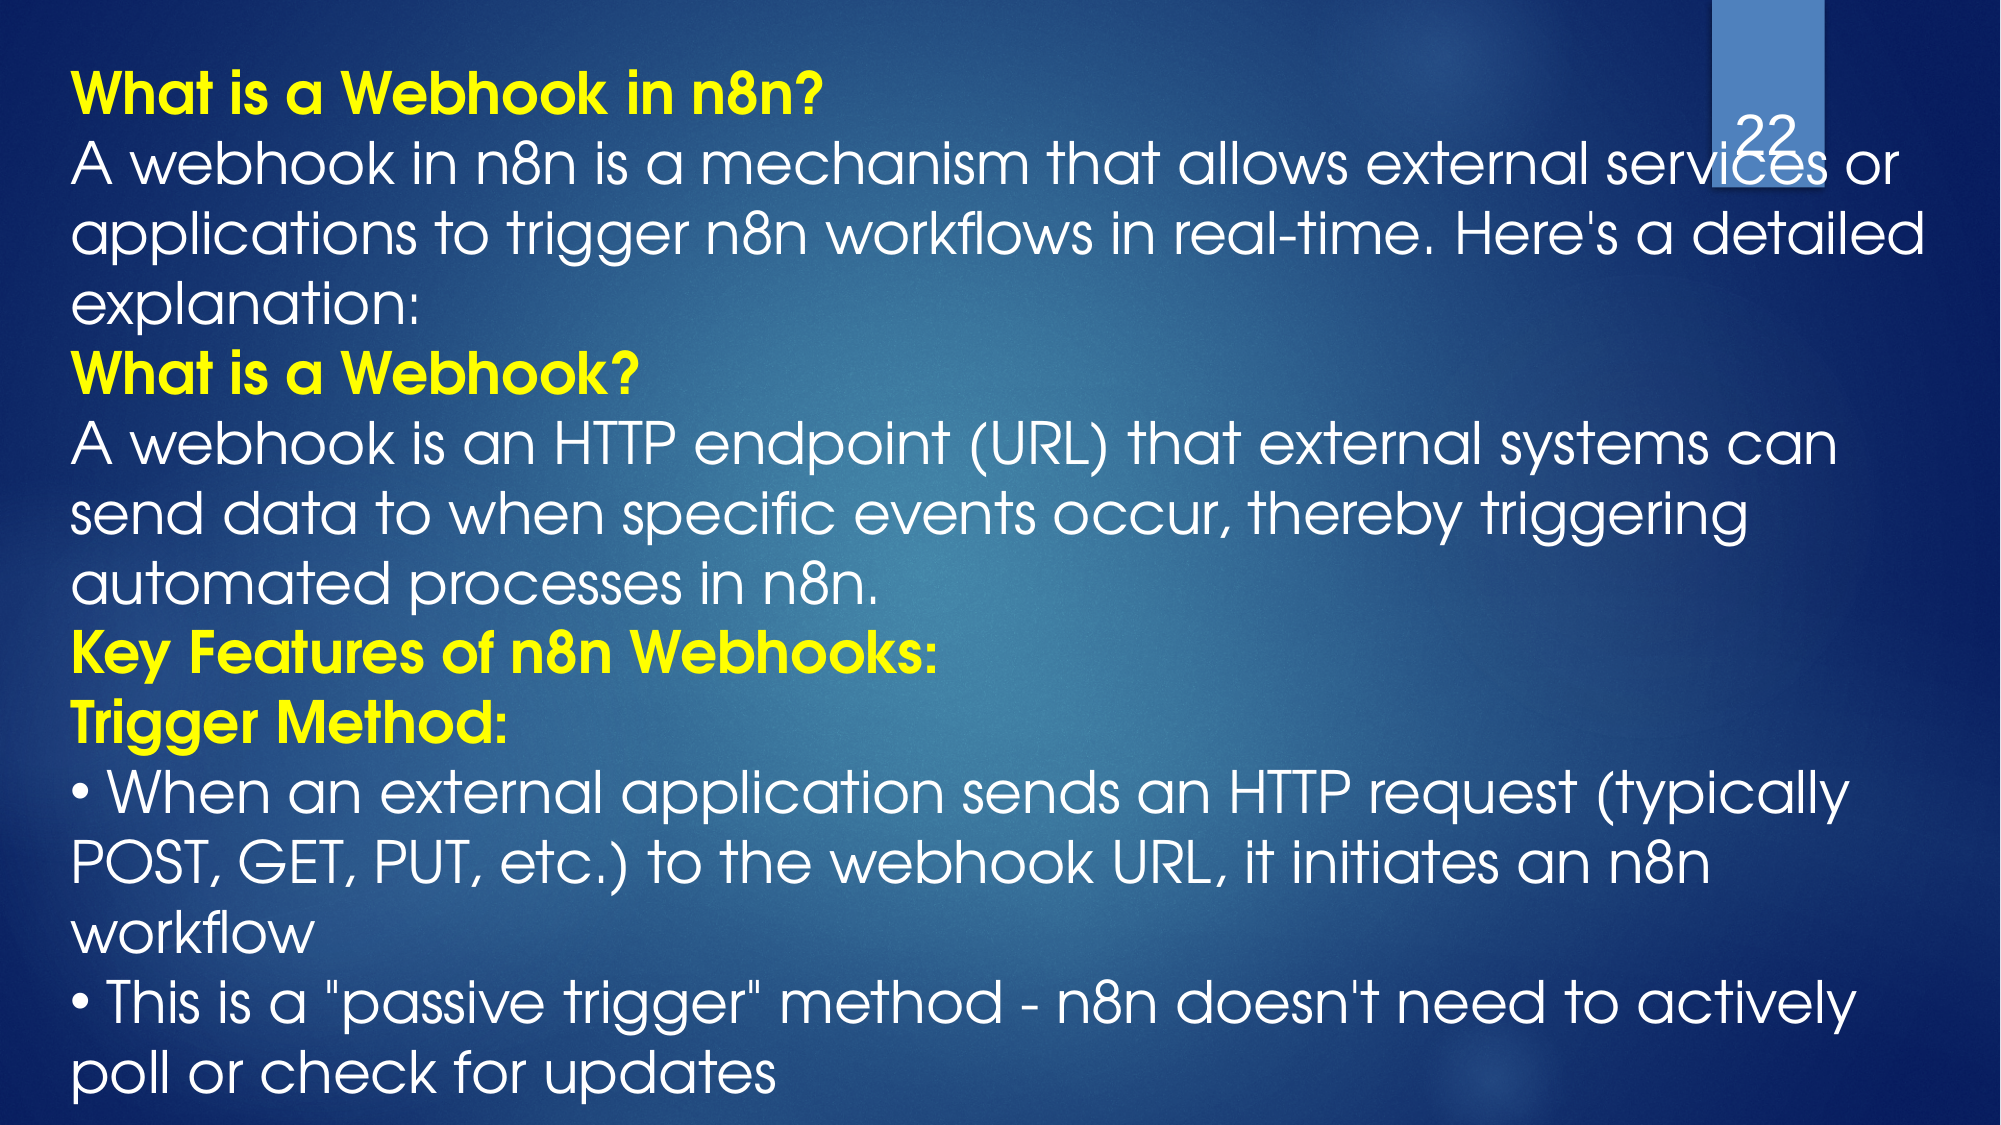

What is a Webhook in n8n?
A webhook in n8n is a mechanism that allows external services or applications to trigger n8n workflows in real-time. Here's a detailed explanation:
What is a Webhook?
A webhook is an HTTP endpoint (URL) that external systems can send data to when specific events occur, thereby triggering automated processes in n8n.
Key Features of n8n Webhooks:
Trigger Method:
 When an external application sends an HTTP request (typically POST, GET, PUT, etc.) to the webhook URL, it initiates an n8n workflow
 This is a "passive trigger" method - n8n doesn't need to actively poll or check for updates
22